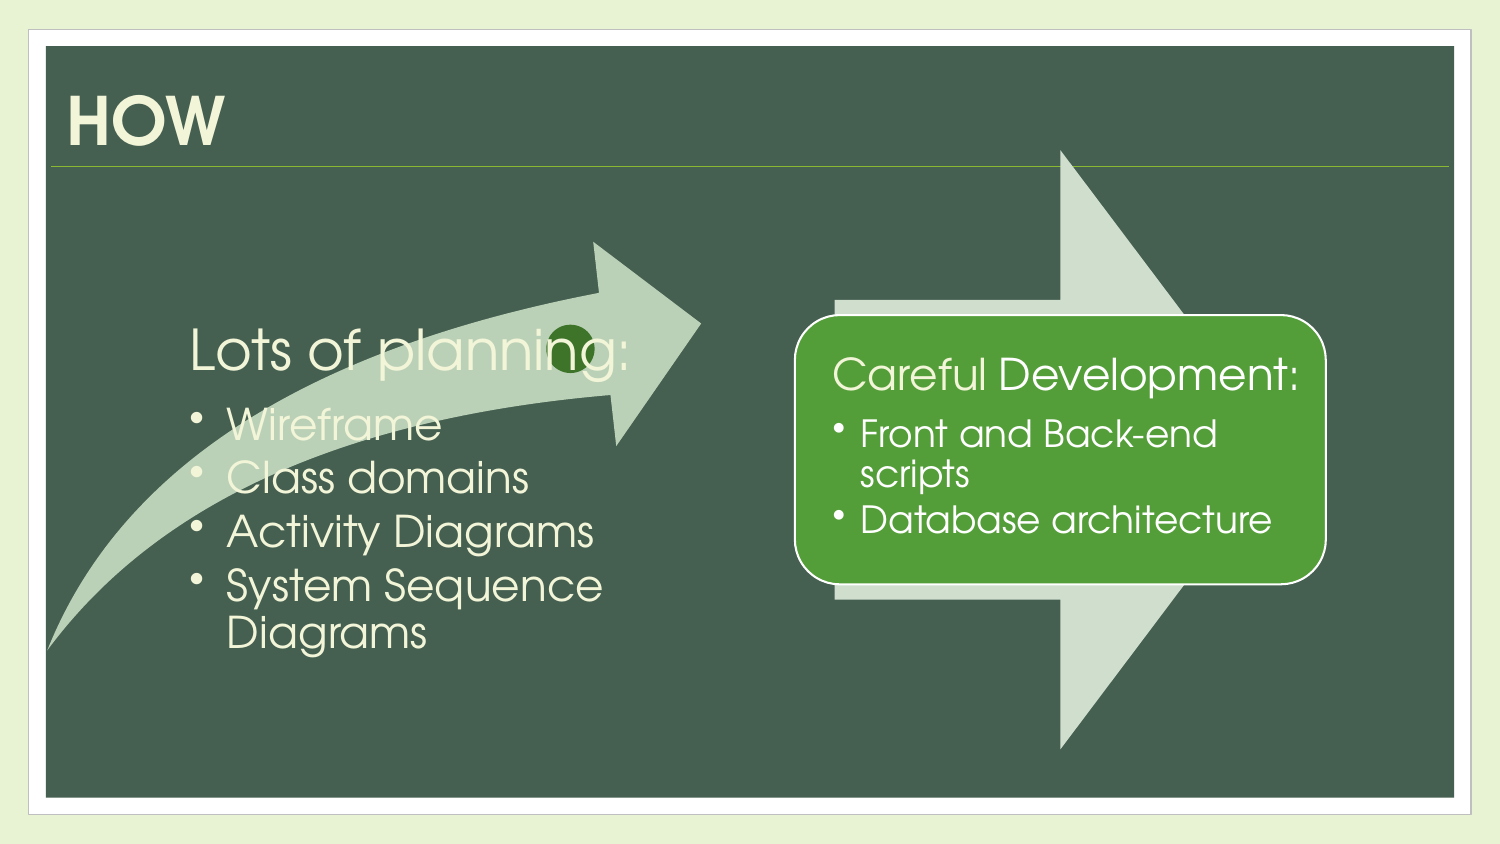

# HOW
Careful Development:
Front and Back-end scripts
Database architecture
Lots of planning:
Wireframe
Class domains
Activity Diagrams
System Sequence Diagrams